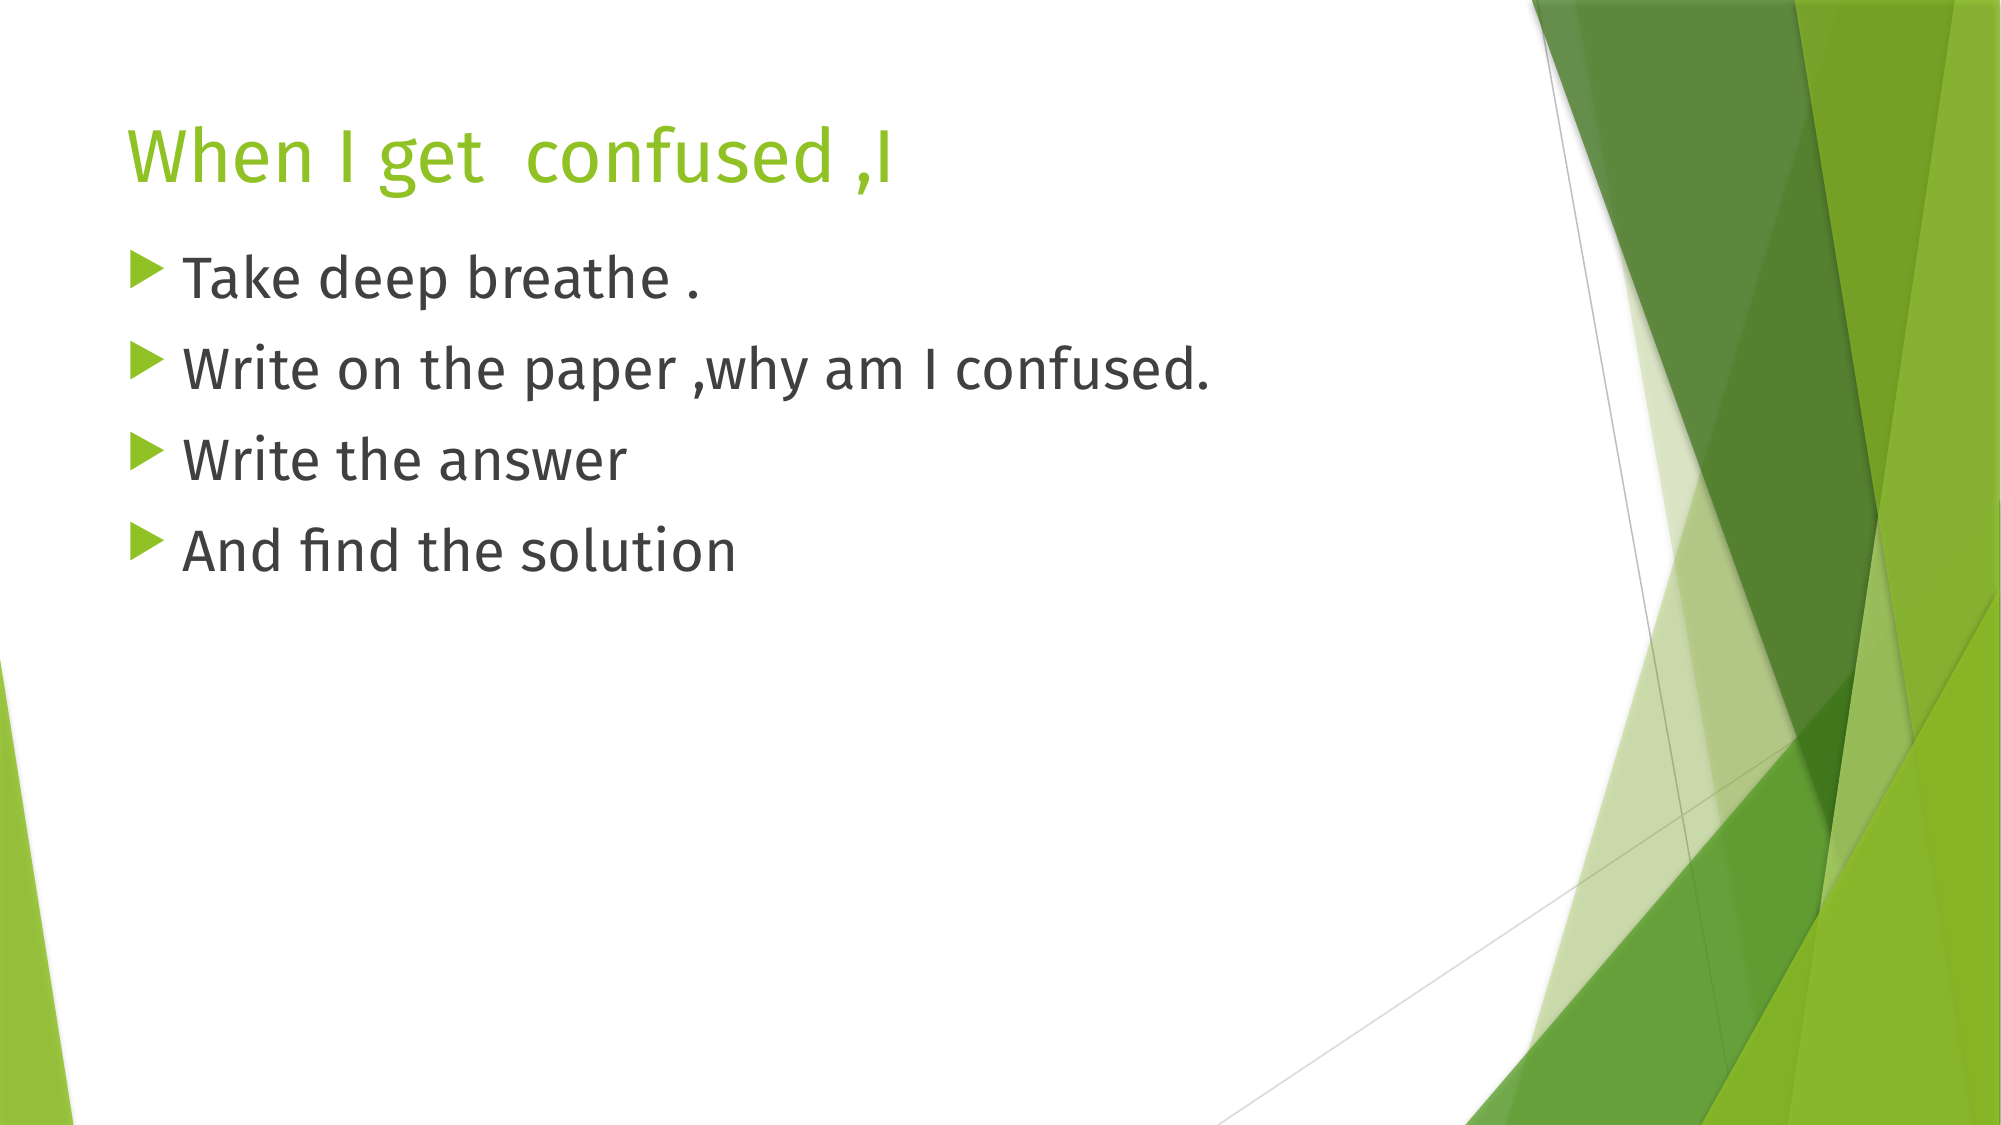

# When I get  confused ,I
Take deep breathe .
Write on the paper ,why am I confused.
Write the answer
And find the solution